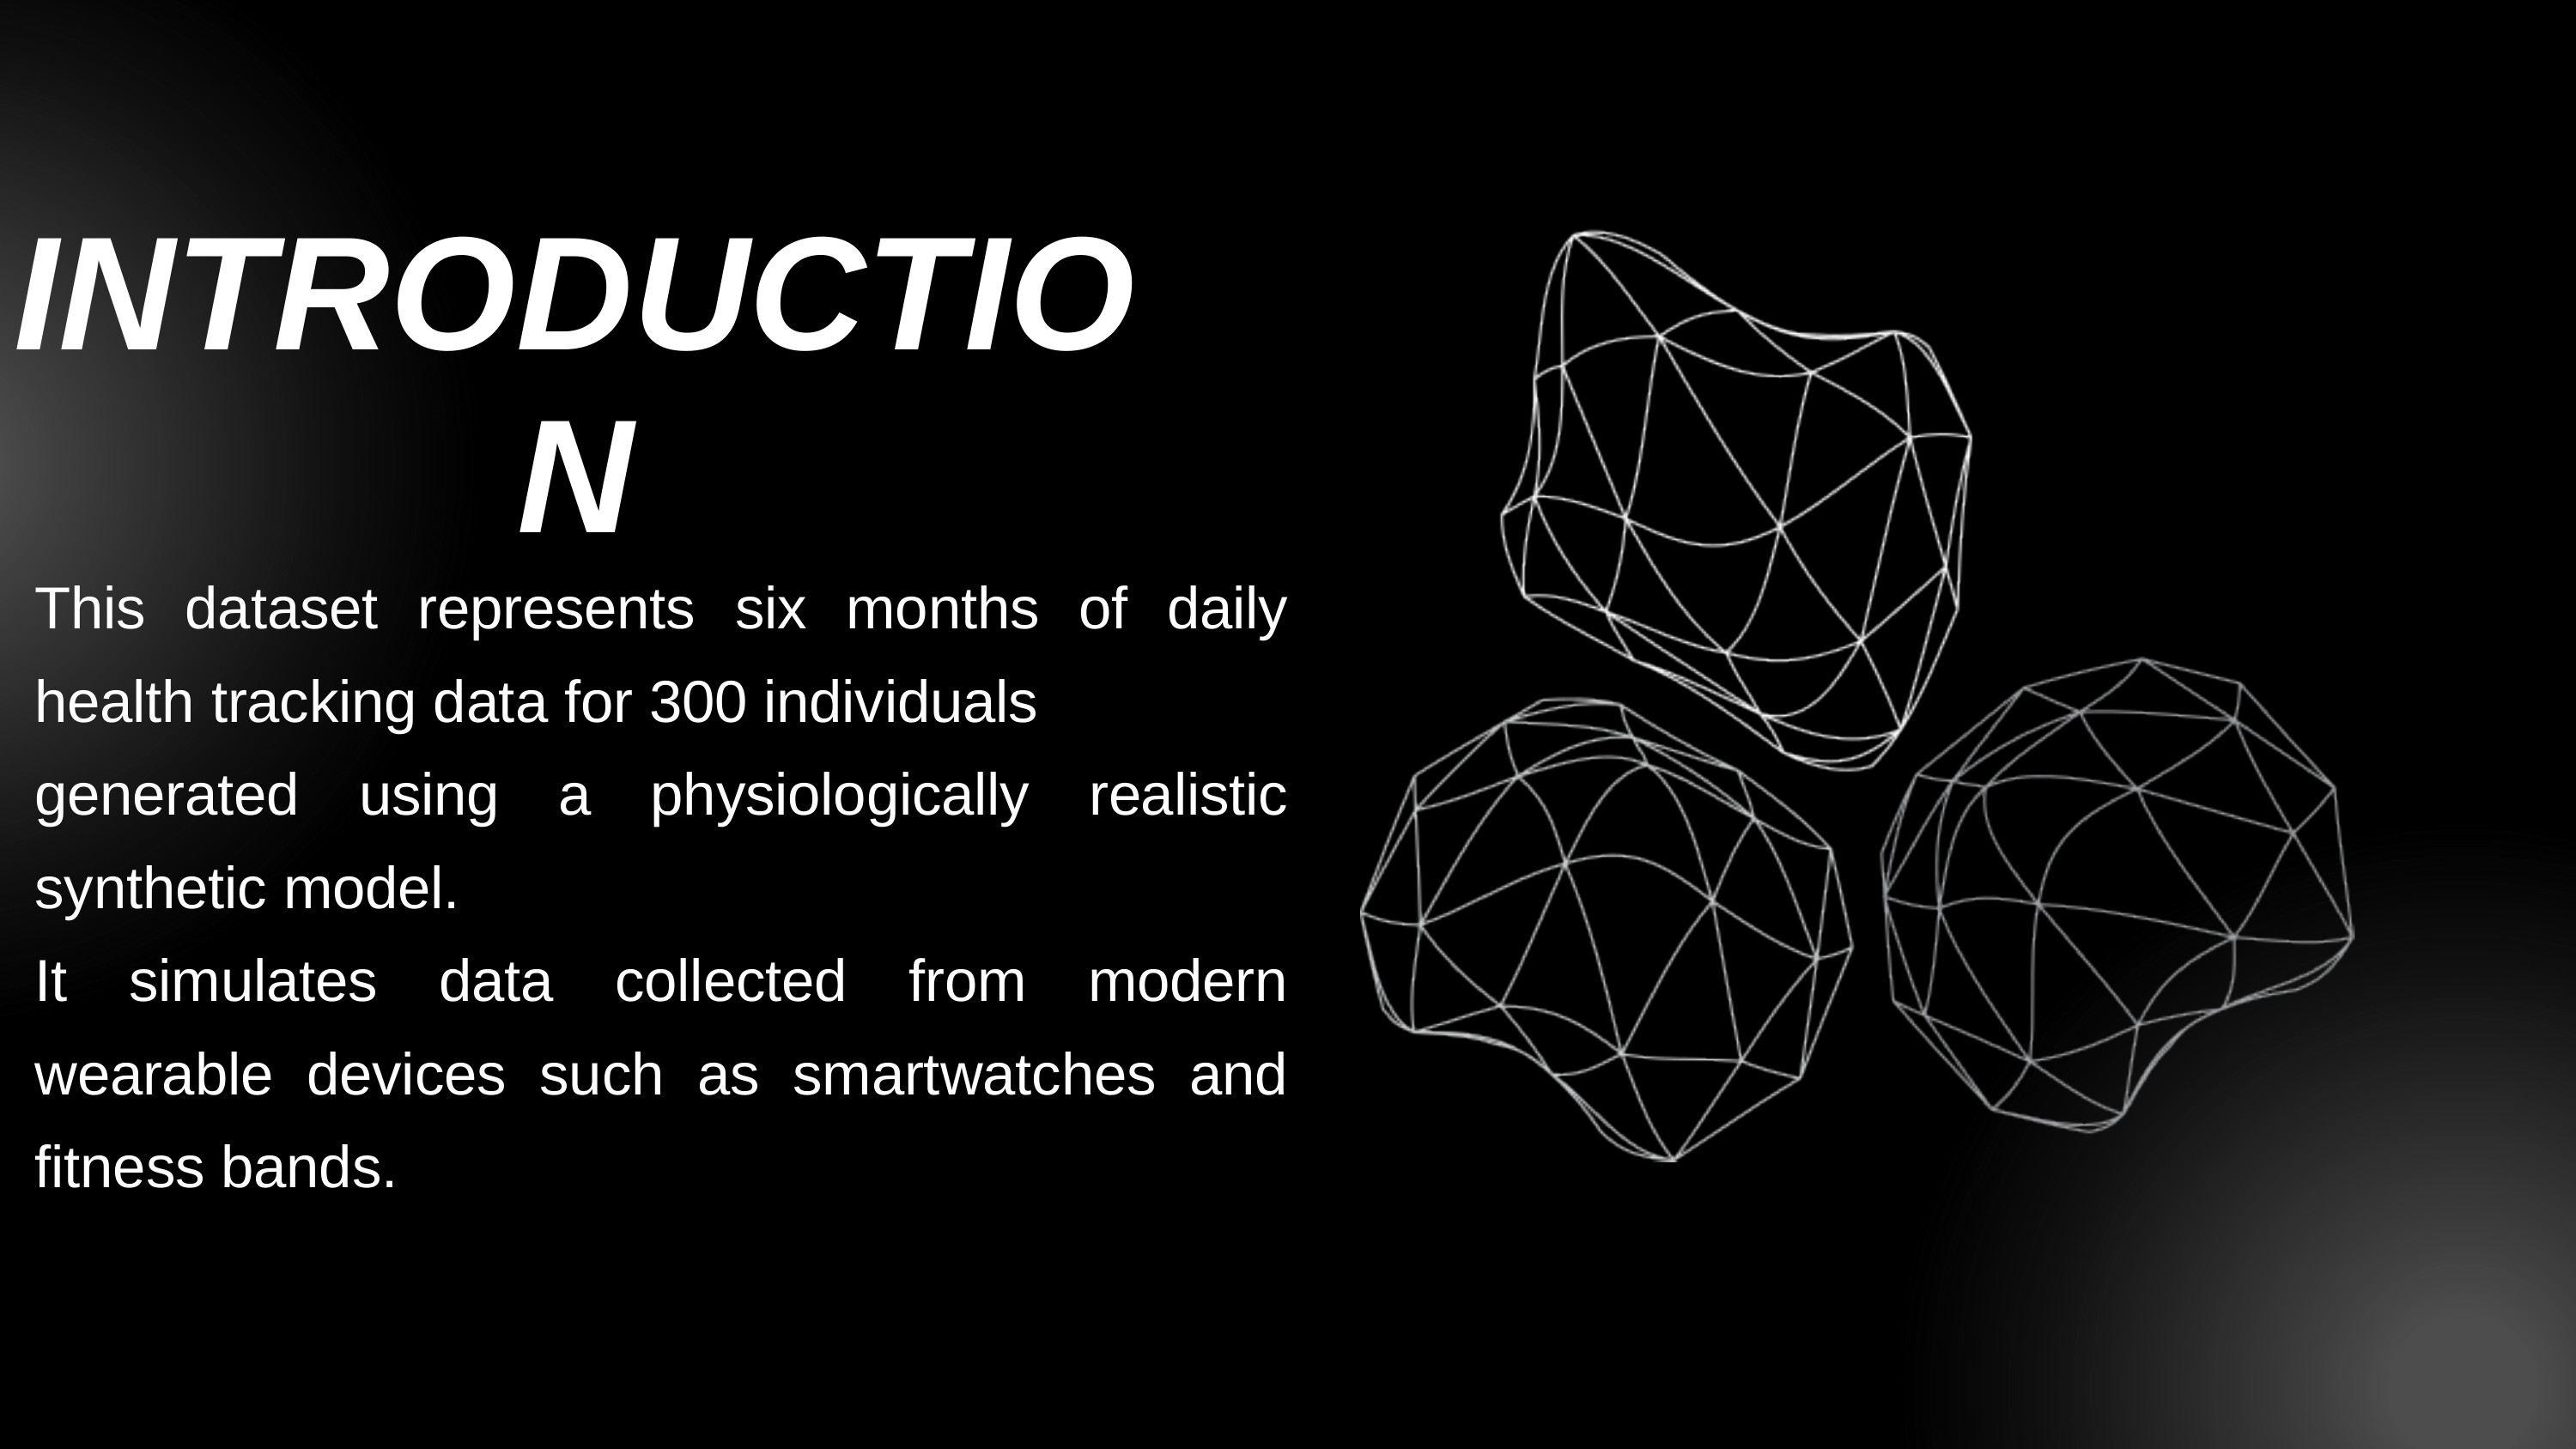

INTRODUCTION

This dataset represents six months of daily health tracking data for 300 individuals
generated using a physiologically realistic synthetic model.
It simulates data collected from modern wearable devices such as smartwatches and fitness bands.